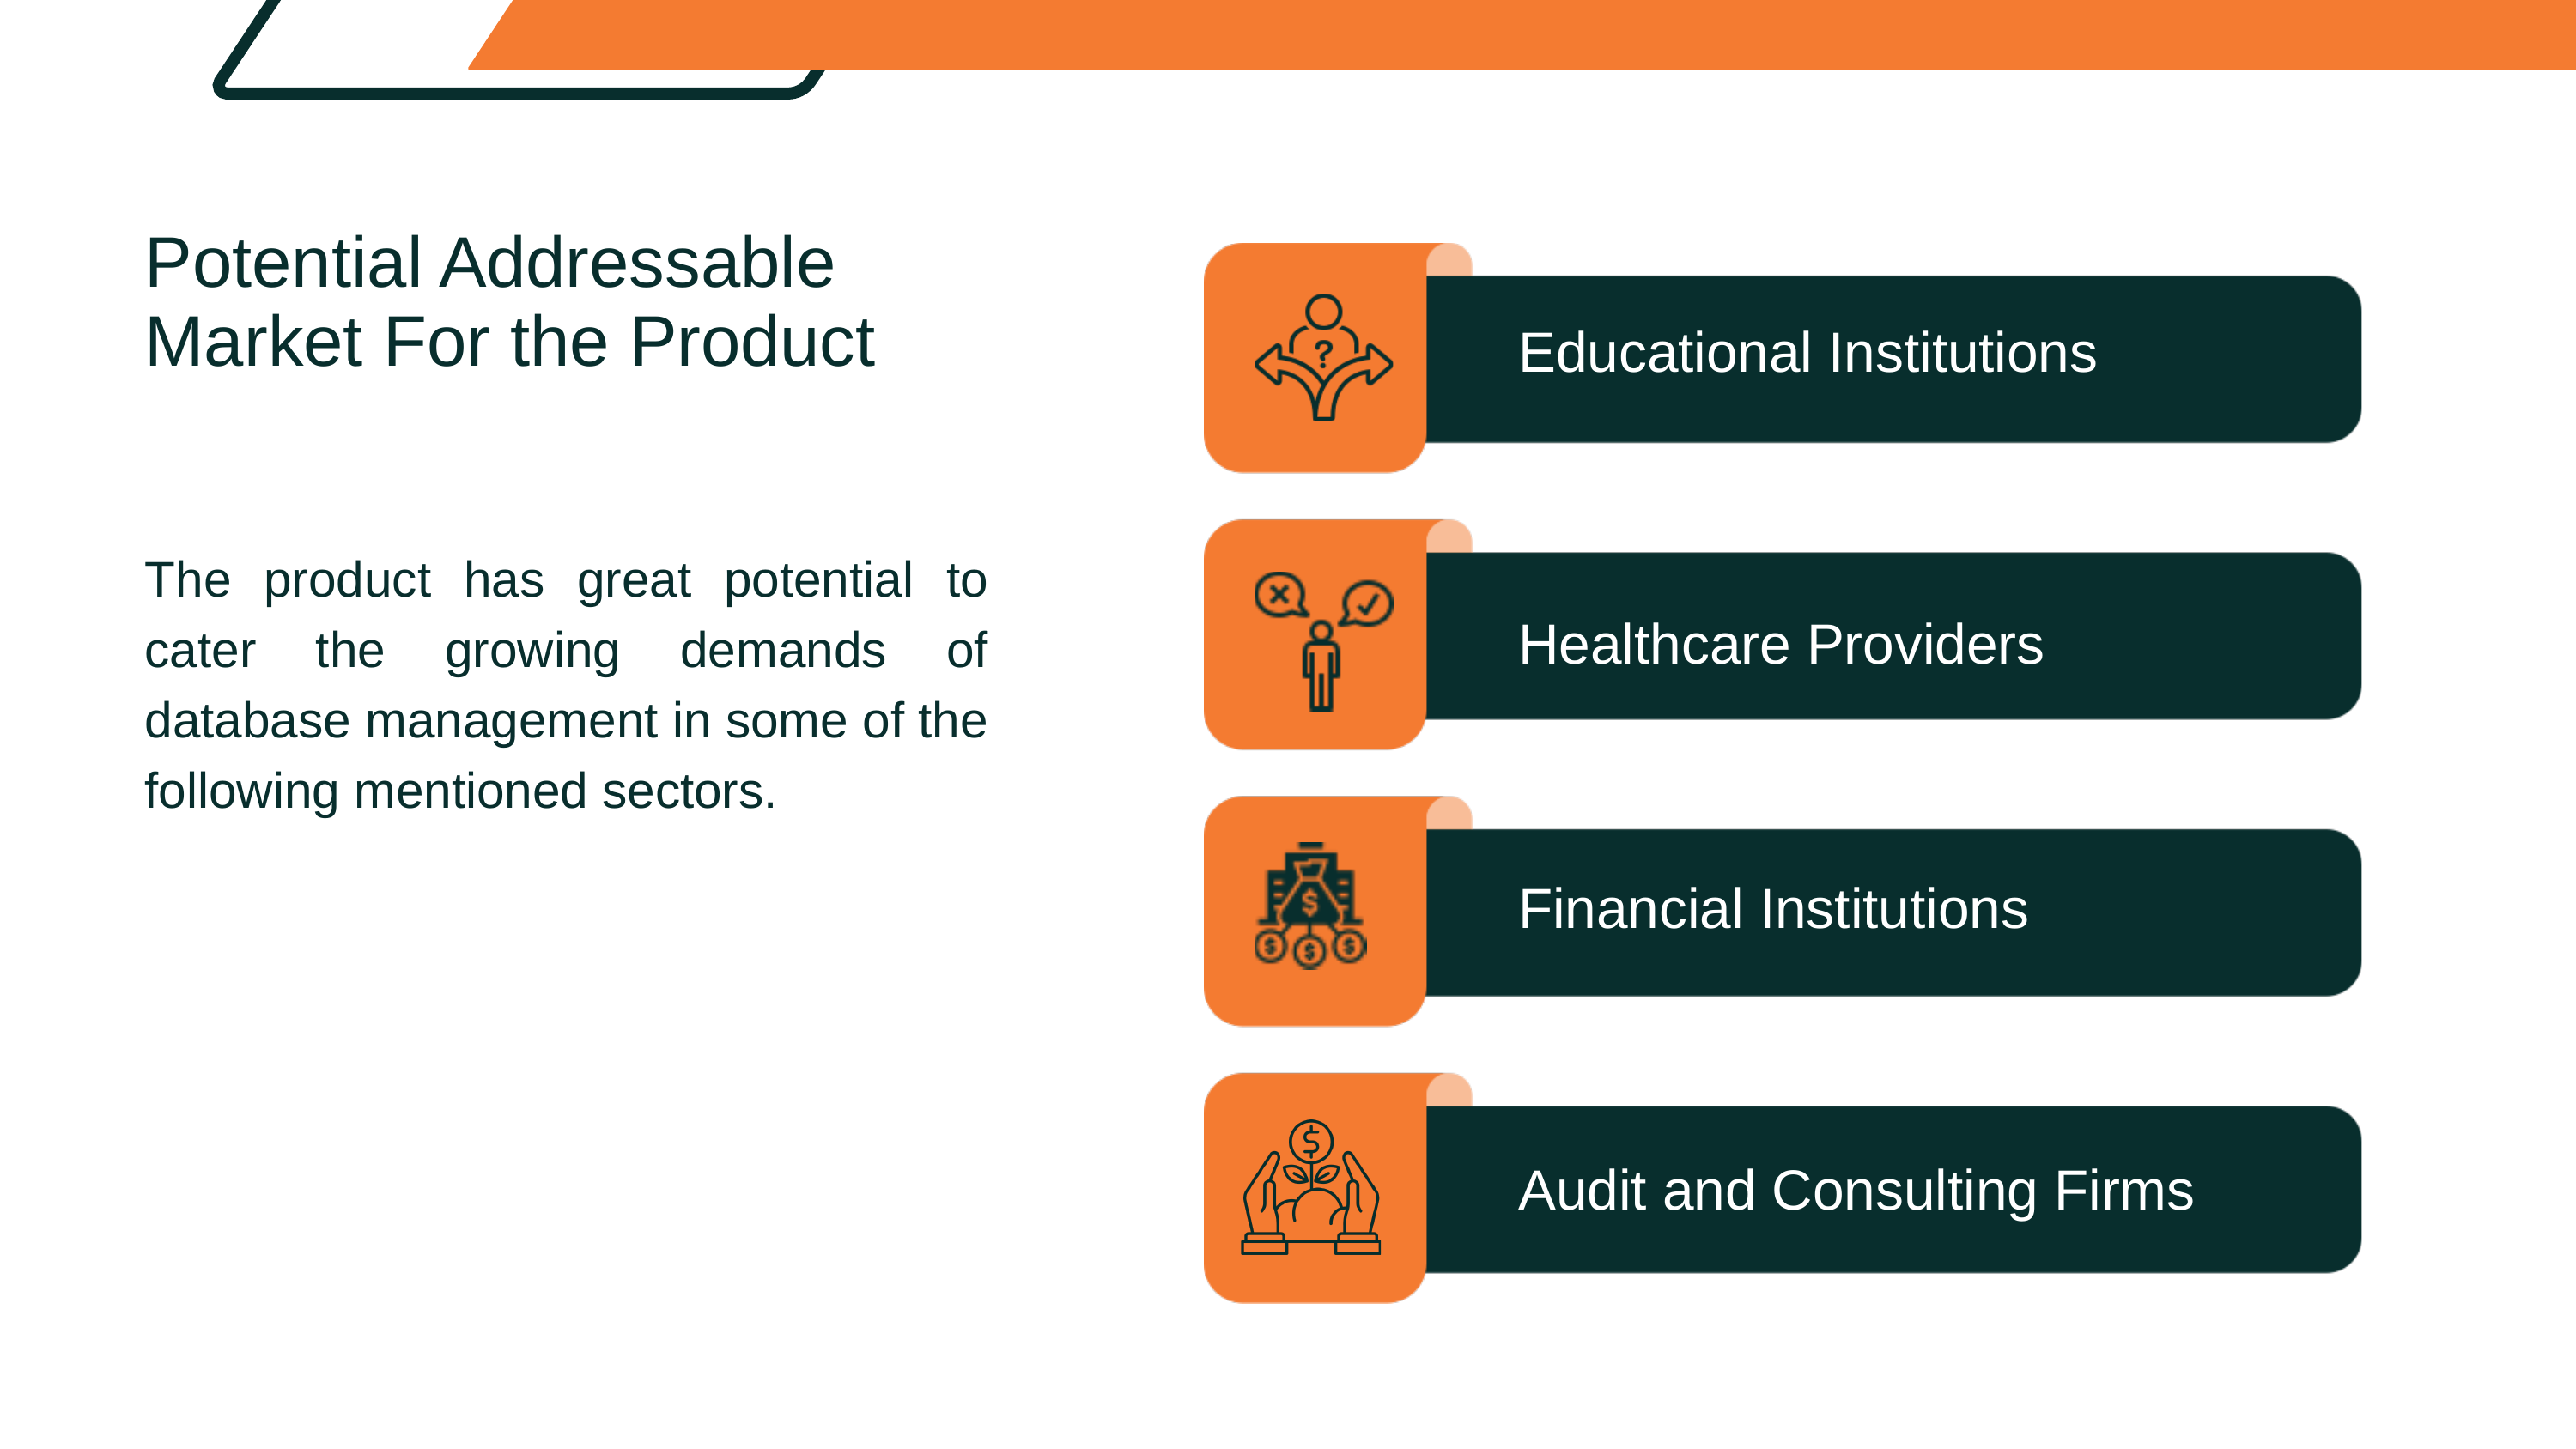

Potential Addressable Market For the Product

Educational Institutions
The product has great potential to cater the growing demands of database management in some of the following mentioned sectors.

Healthcare Providers

Financial Institutions

Audit and Consulting Firms